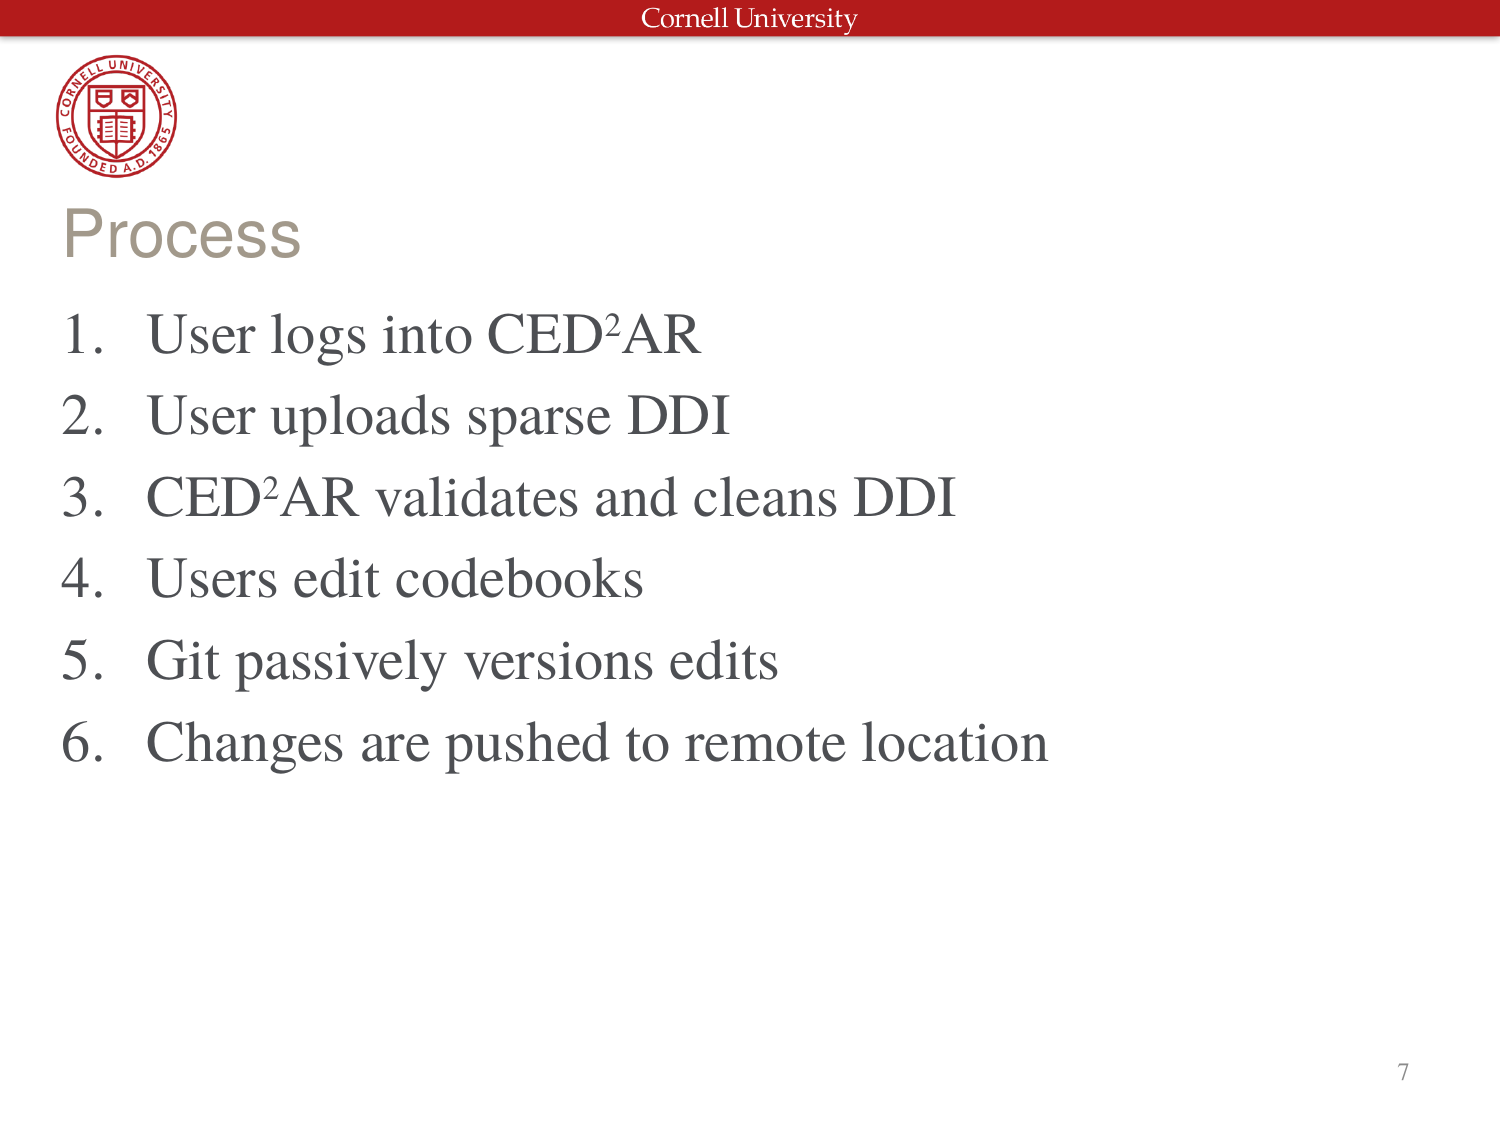

# Process
User logs into CED2AR
User uploads sparse DDI
CED2AR validates and cleans DDI
Users edit codebooks
Git passively versions edits
Changes are pushed to remote location

7